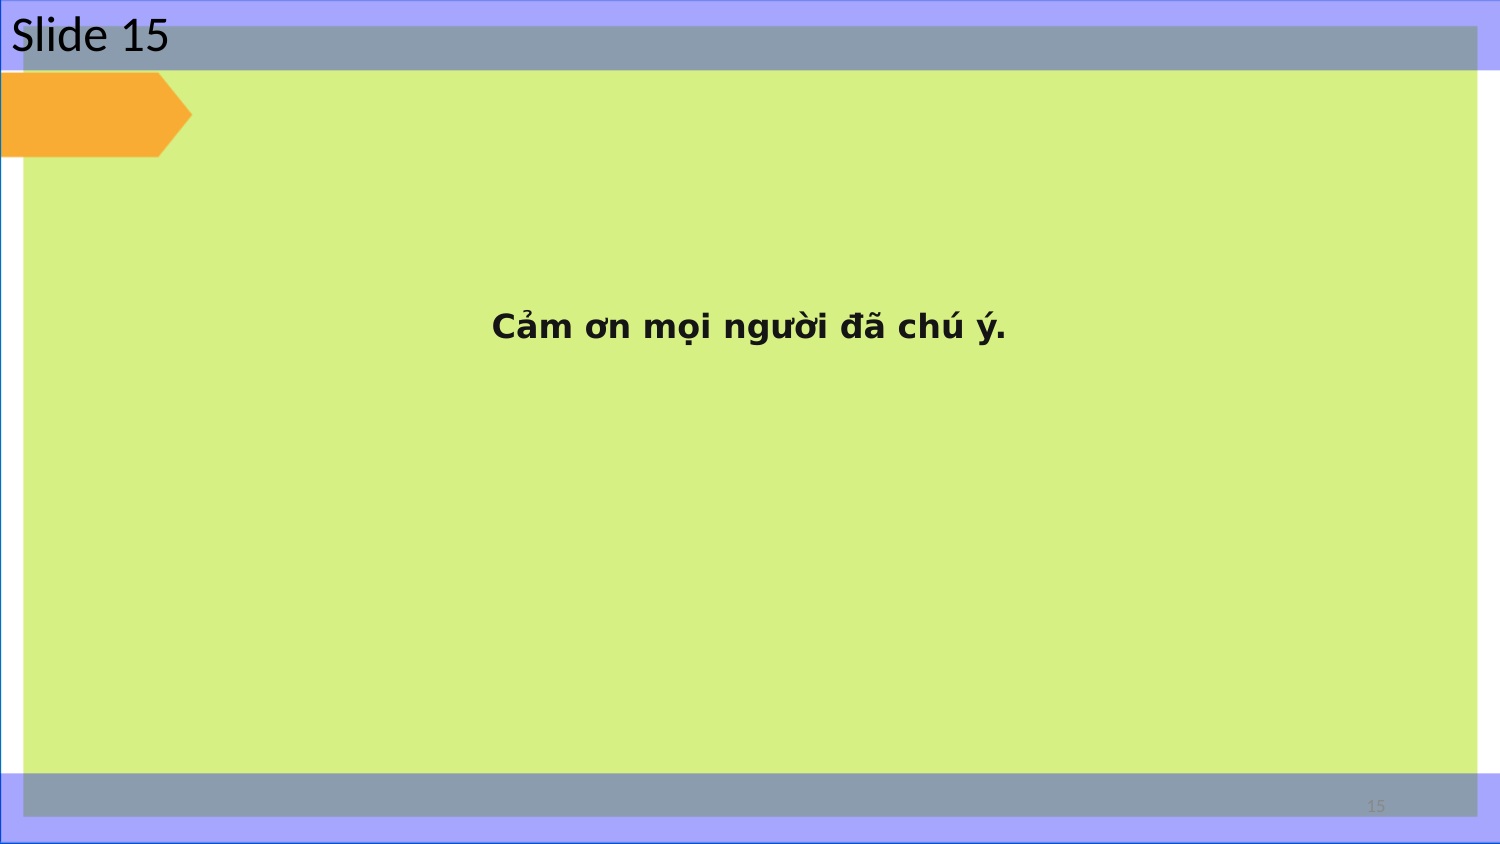

# Slide 15
Cảm ơn mọi người đã chú ý.

15